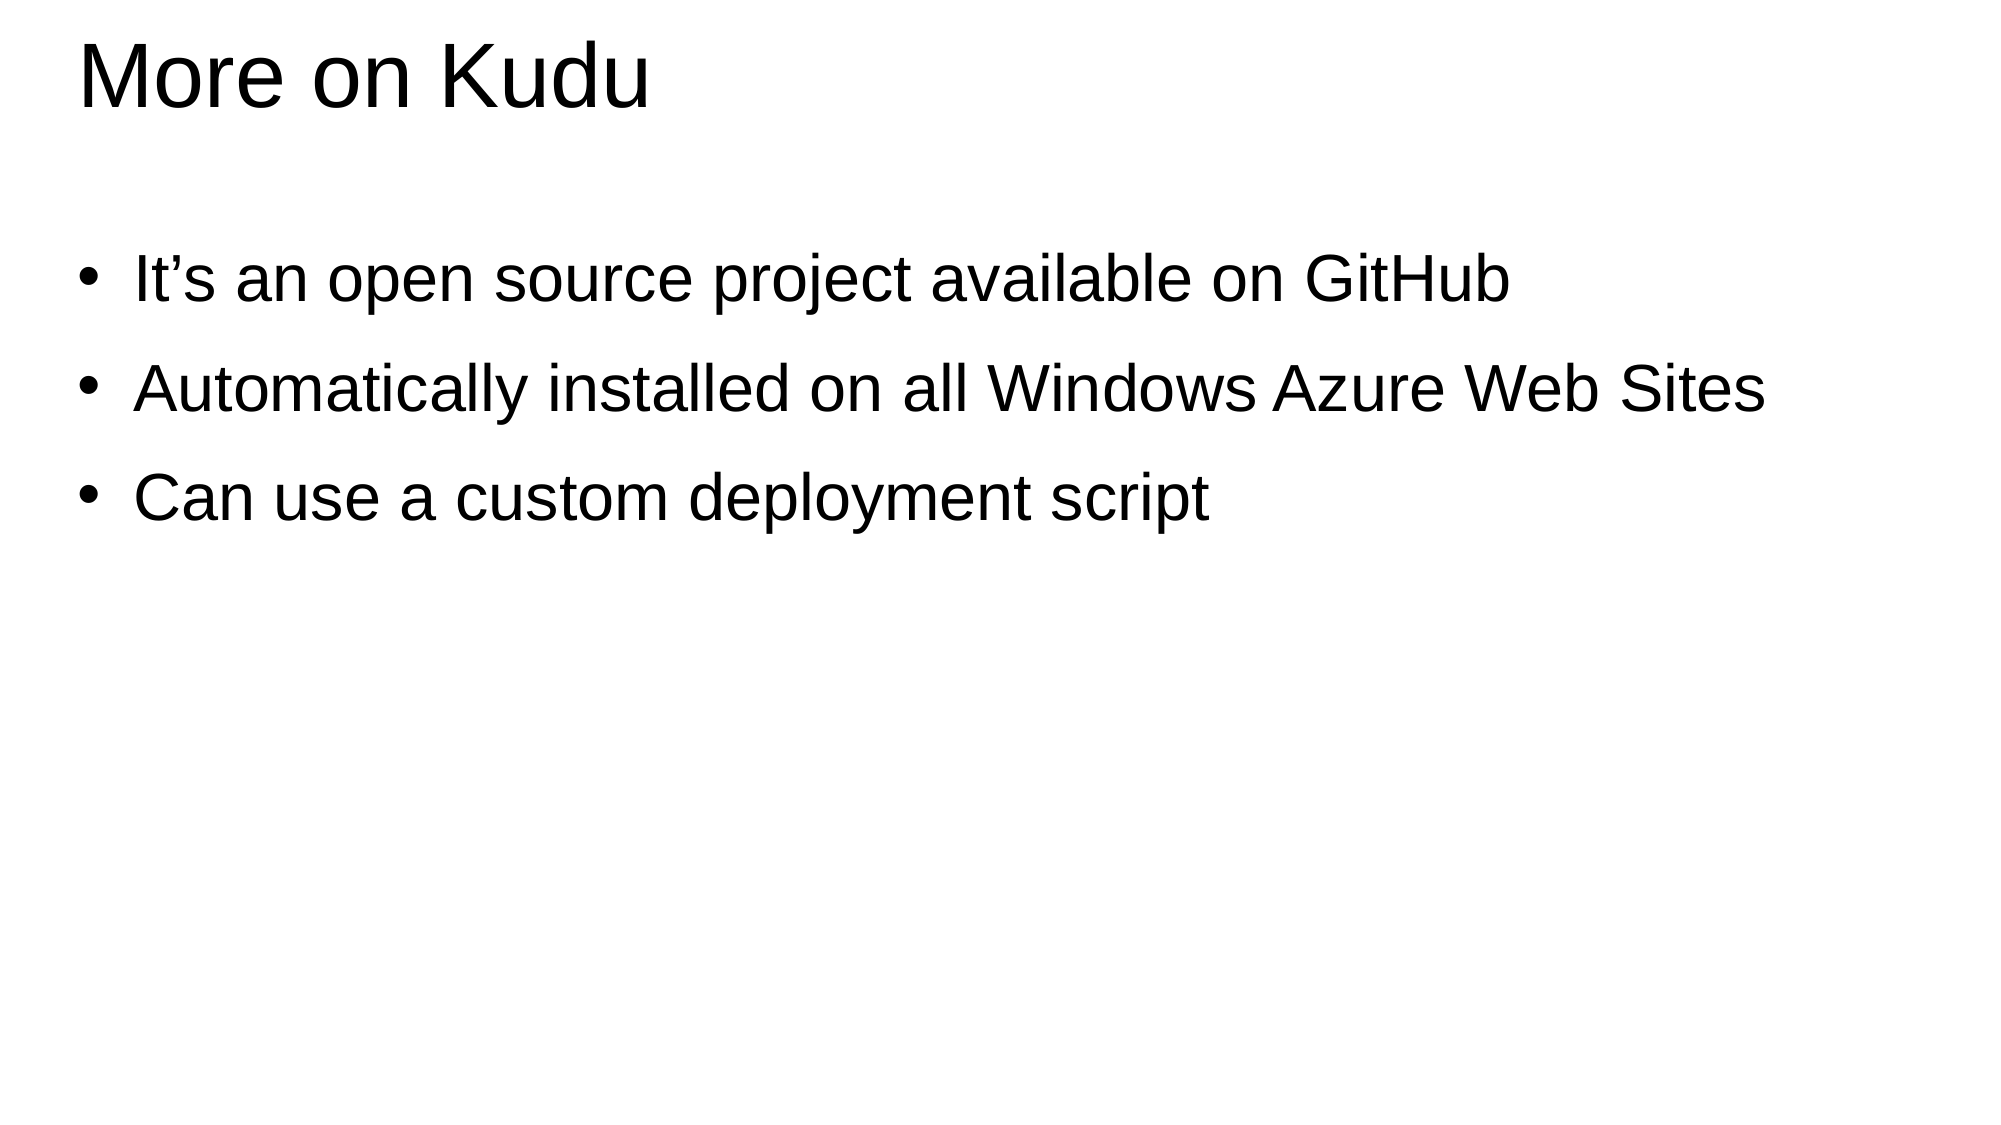

# More on Kudu
It’s an open source project available on GitHub
Automatically installed on all Windows Azure Web Sites
Can use a custom deployment script